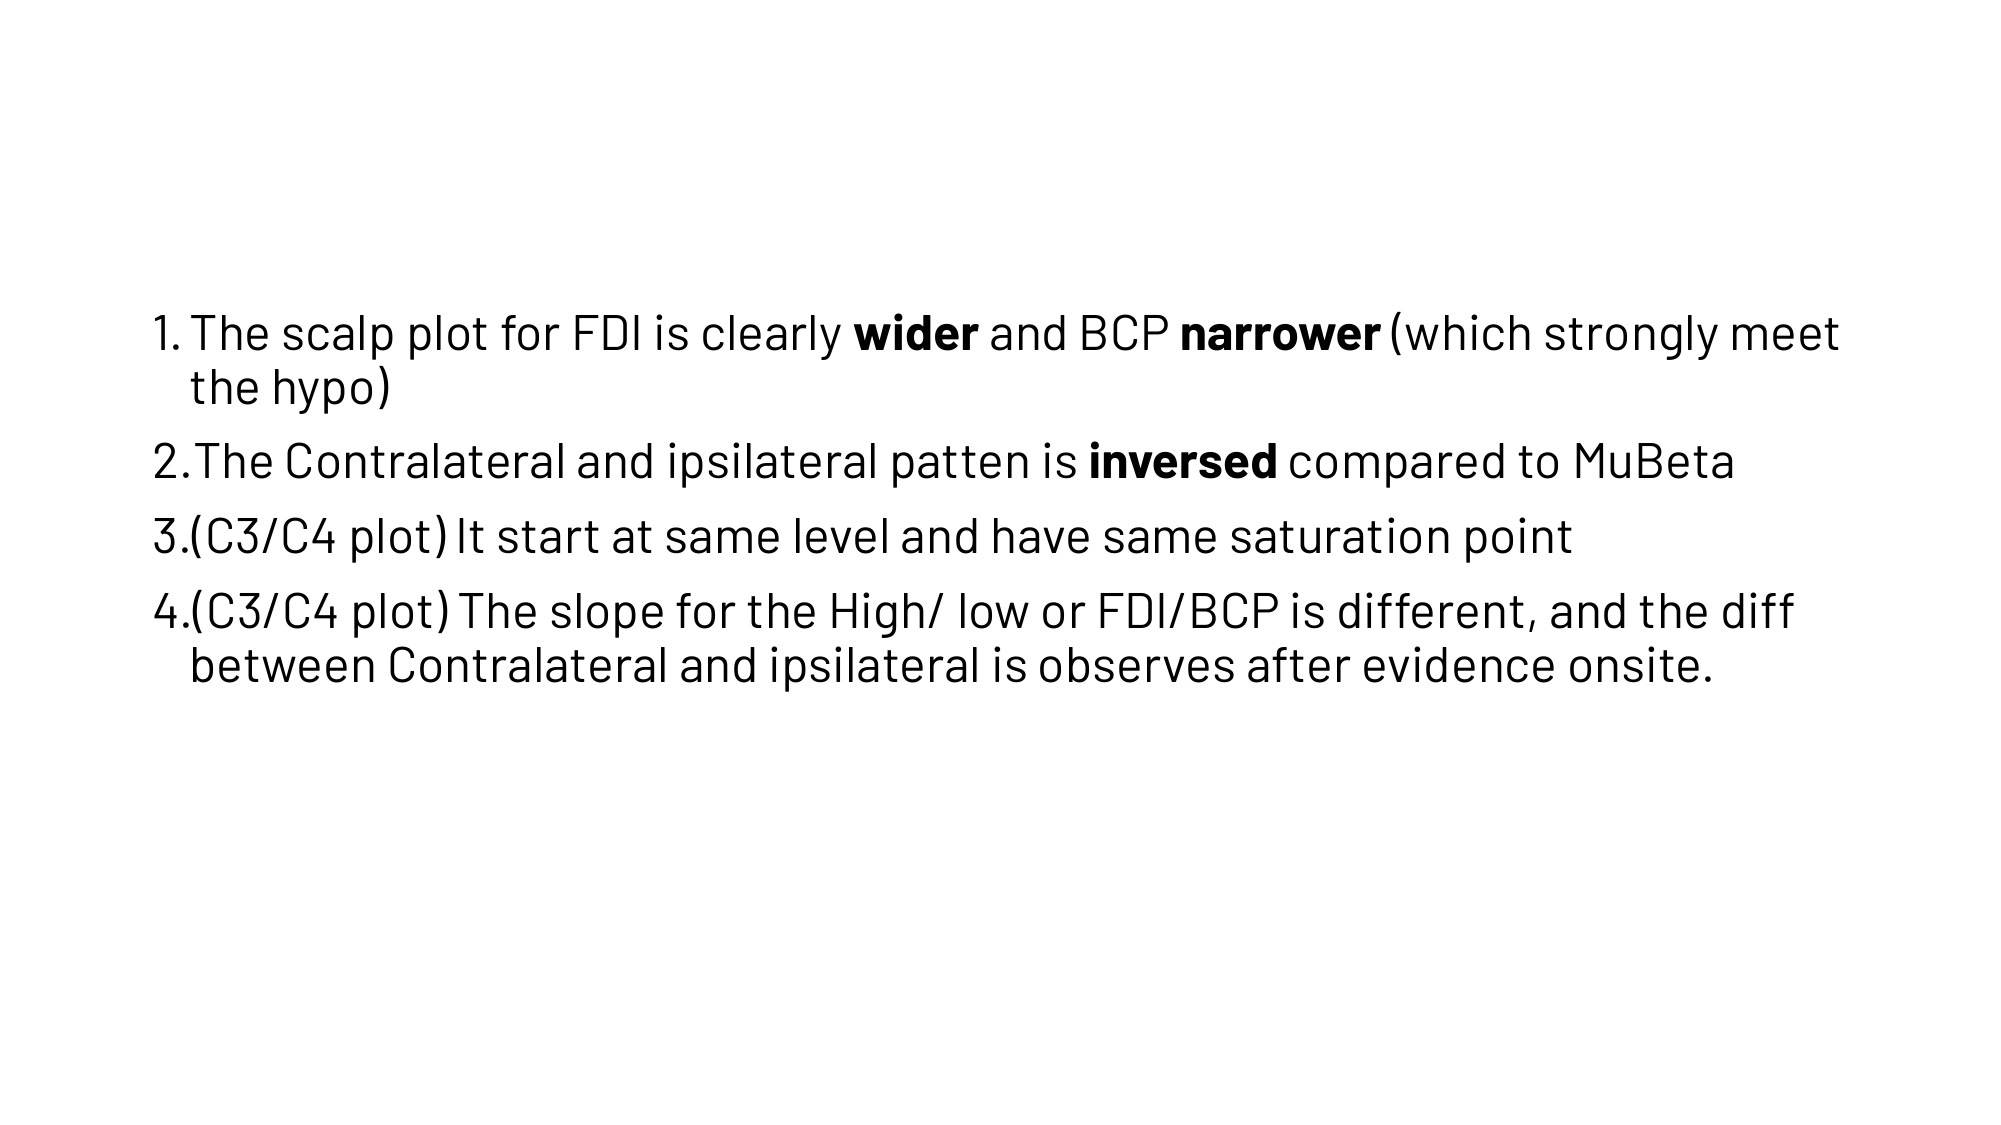

#
The scalp plot for FDI is clearly wider and BCP narrower (which strongly meet the hypo)
The Contralateral and ipsilateral patten is inversed compared to MuBeta
(C3/C4 plot) It start at same level and have same saturation point
(C3/C4 plot) The slope for the High/ low or FDI/BCP is different, and the diff between Contralateral and ipsilateral is observes after evidence onsite.